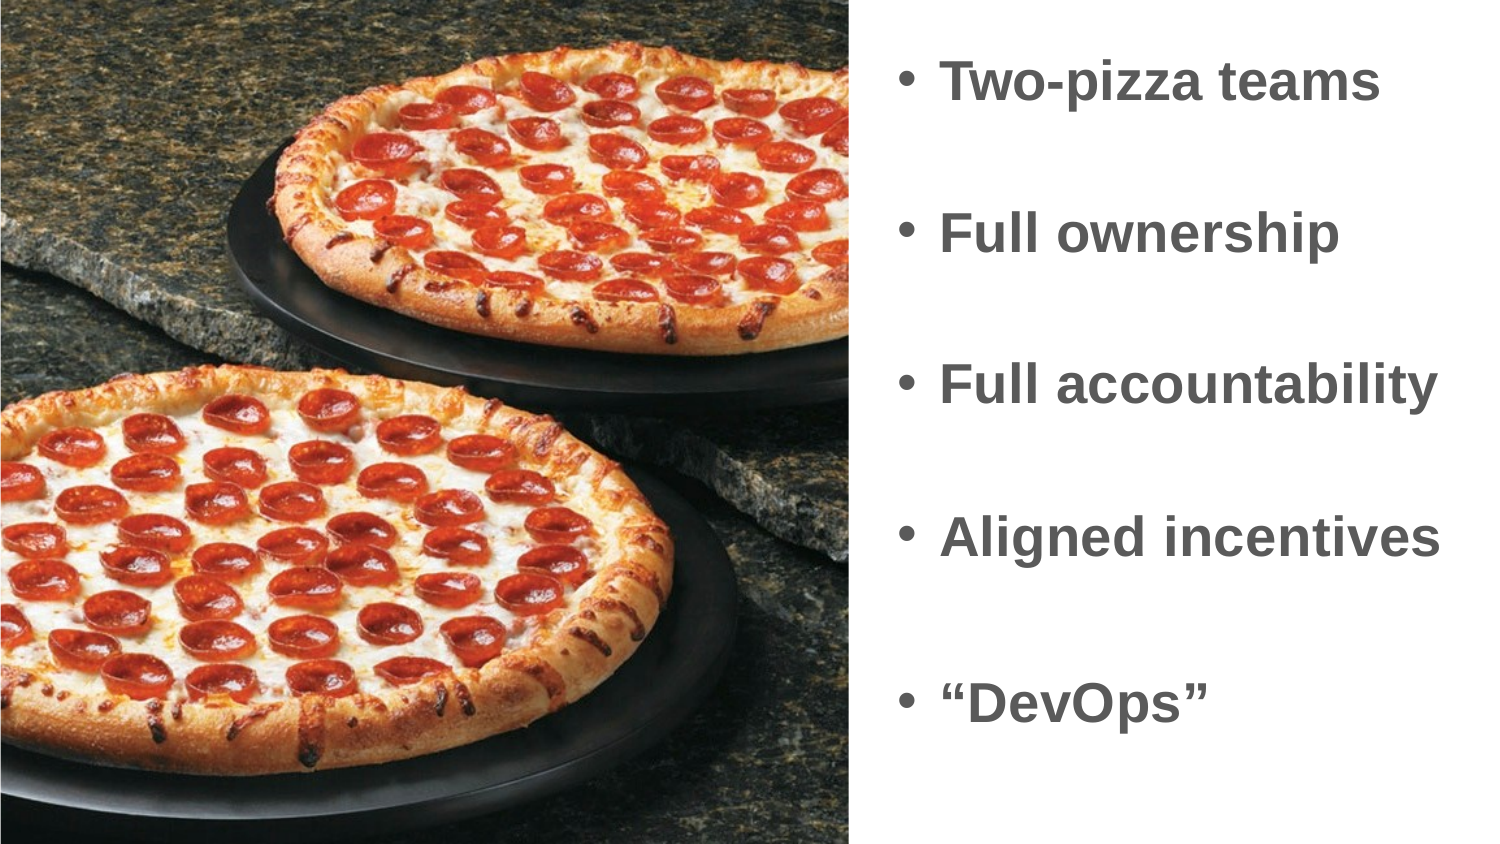

Two-pizza teams

Full ownership

Full accountability

Aligned incentives

“DevOps”